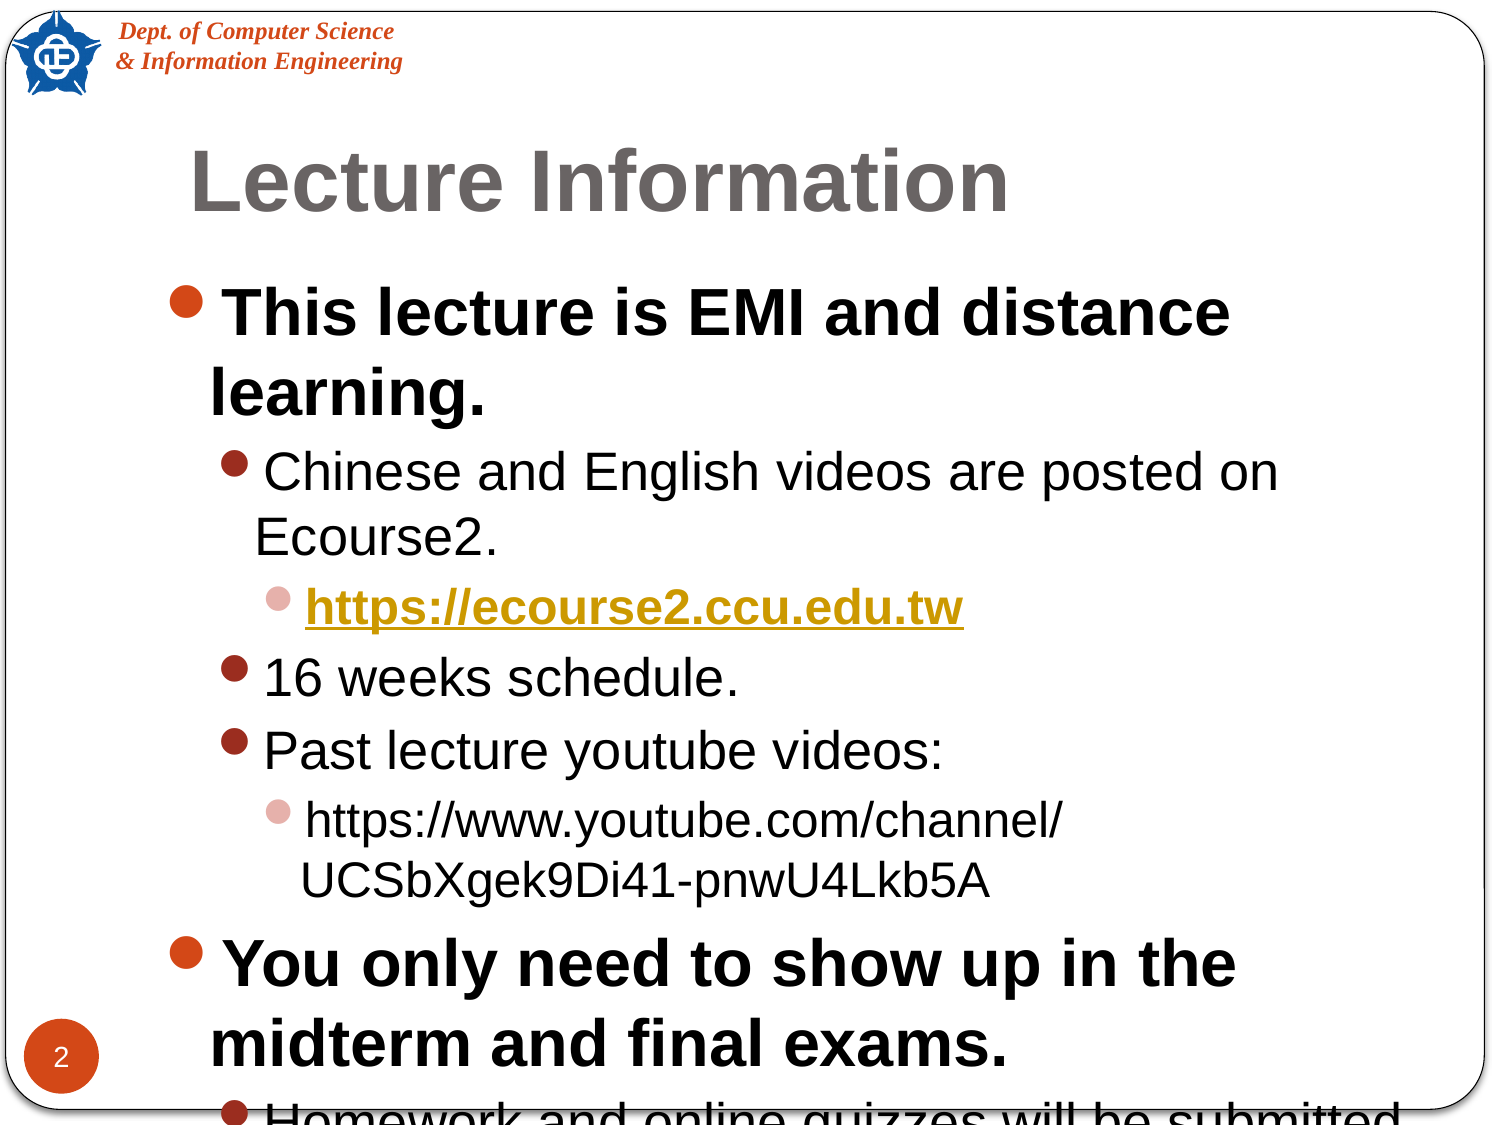

# Lecture Information
This lecture is EMI and distance learning.
Chinese and English videos are posted on Ecourse2.
https://ecourse2.ccu.edu.tw
16 weeks schedule.
Past lecture youtube videos:
https://www.youtube.com/channel/UCSbXgek9Di41-pnwU4Lkb5A
You only need to show up in the midterm and final exams.
Homework and online quizzes will be submitted online.
2